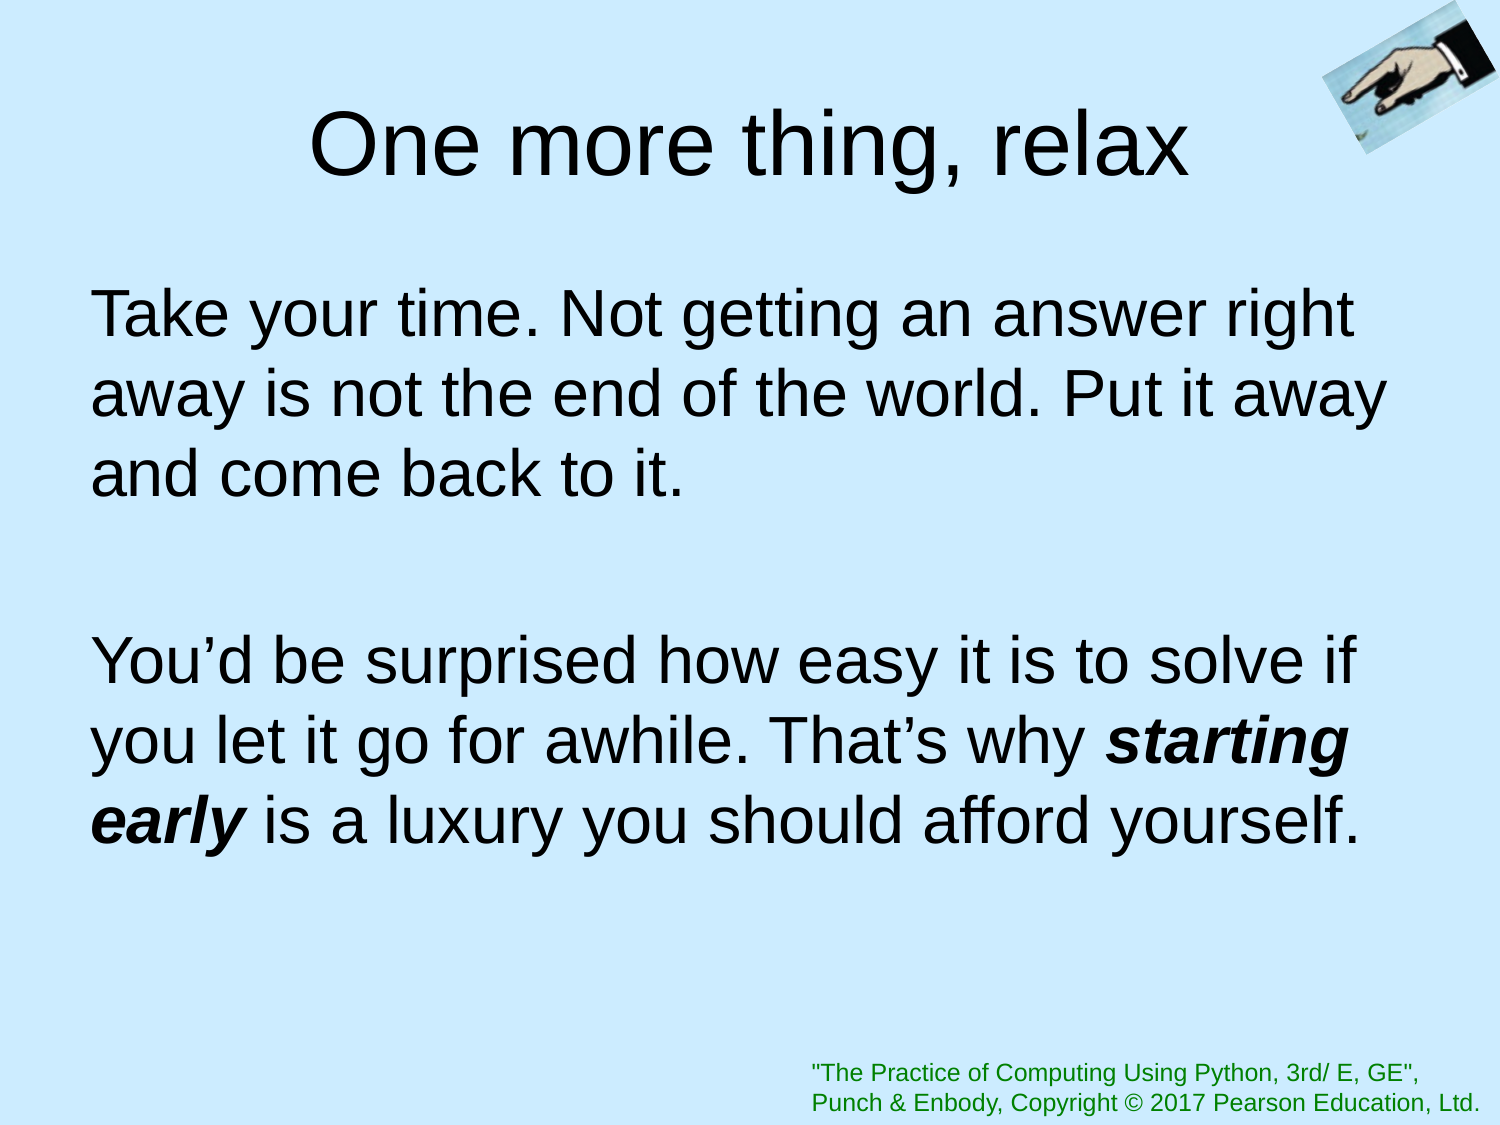

# One more thing, relax
Take your time. Not getting an answer right away is not the end of the world. Put it away and come back to it.

You’d be surprised how easy it is to solve if you let it go for awhile. That’s why starting early is a luxury you should afford yourself.